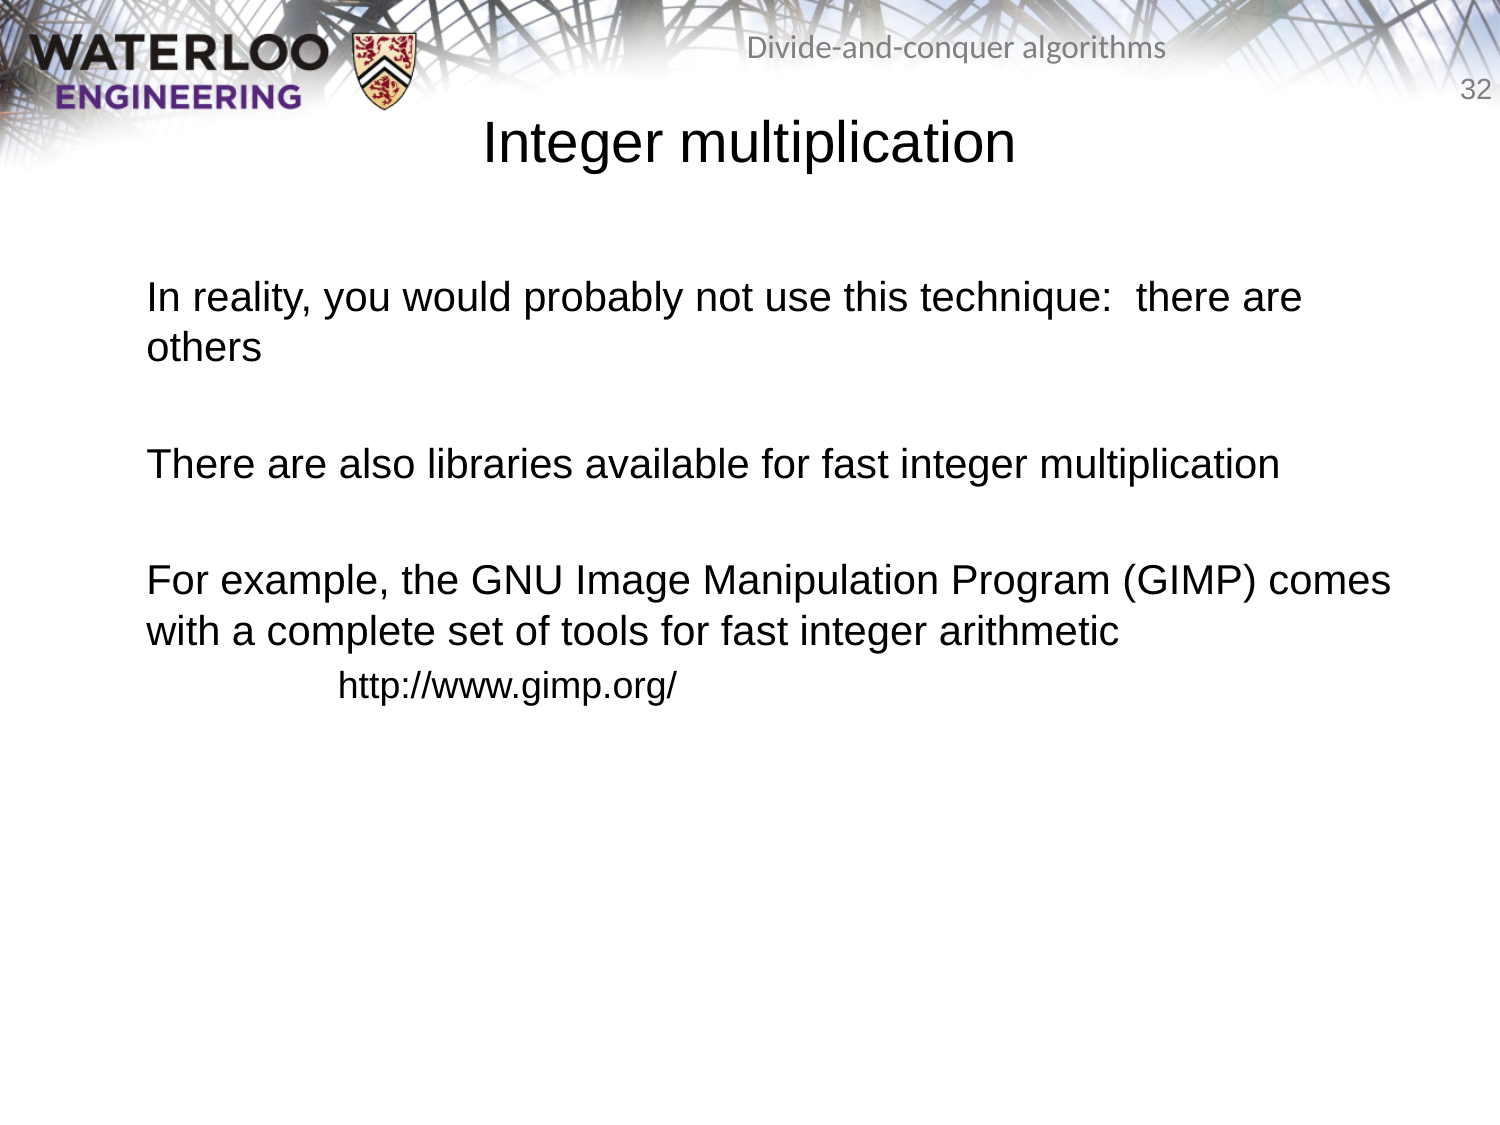

# Integer multiplication
	In reality, you would probably not use this technique:  there are others

	There are also libraries available for fast integer multiplication

	For example, the GNU Image Manipulation Program (GIMP) comes with a complete set of tools for fast integer arithmetic
	            http://www.gimp.org/